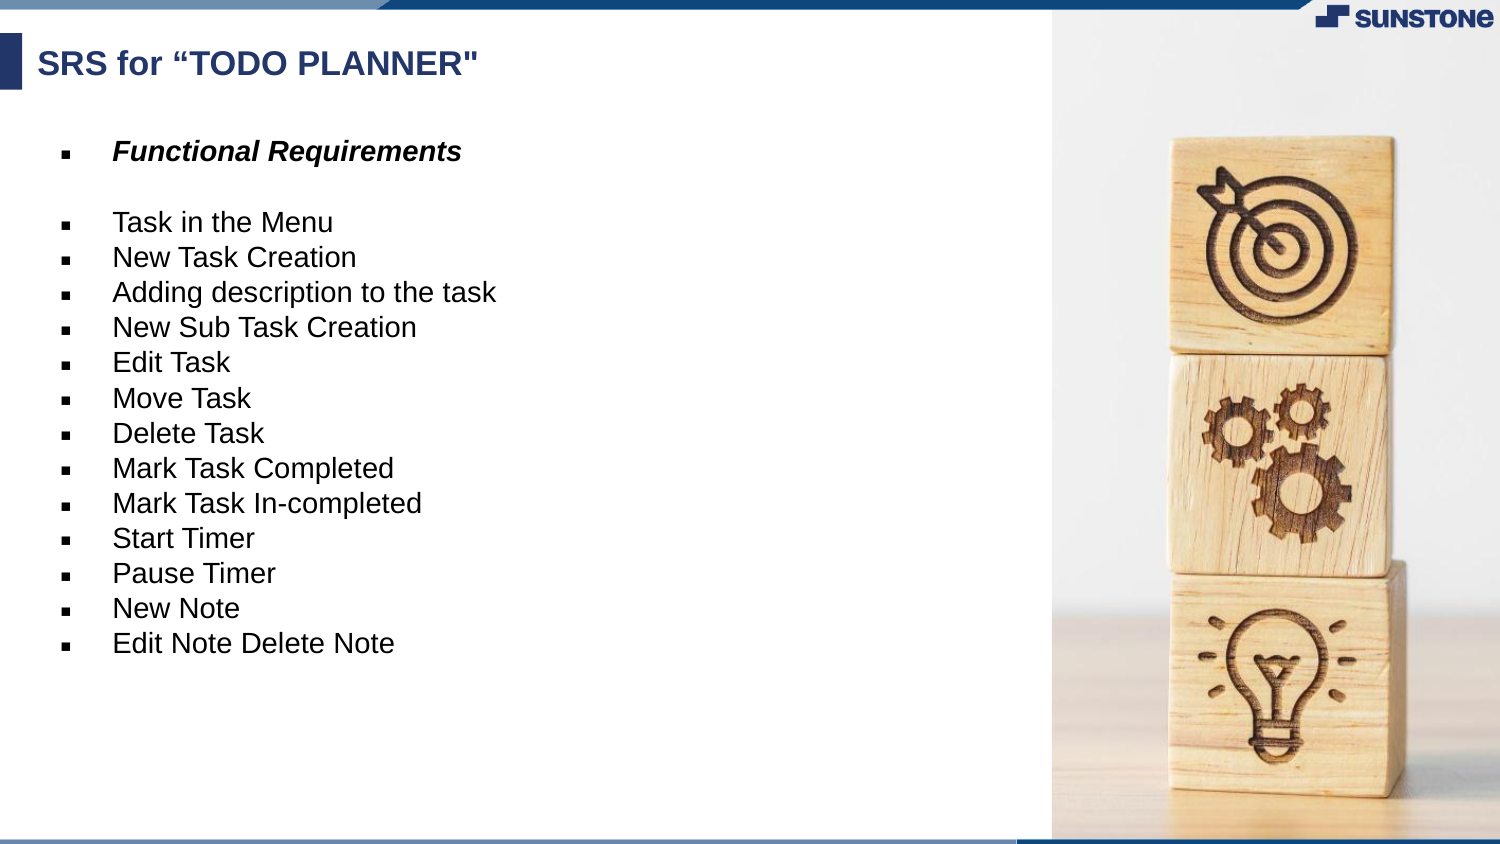

# SRS for “TODO PLANNER"
Functional Requirements
Task in the Menu
New Task Creation
Adding description to the task
New Sub Task Creation
Edit Task
Move Task
Delete Task
Mark Task Completed
Mark Task In-completed
Start Timer
Pause Timer
New Note
Edit Note Delete Note